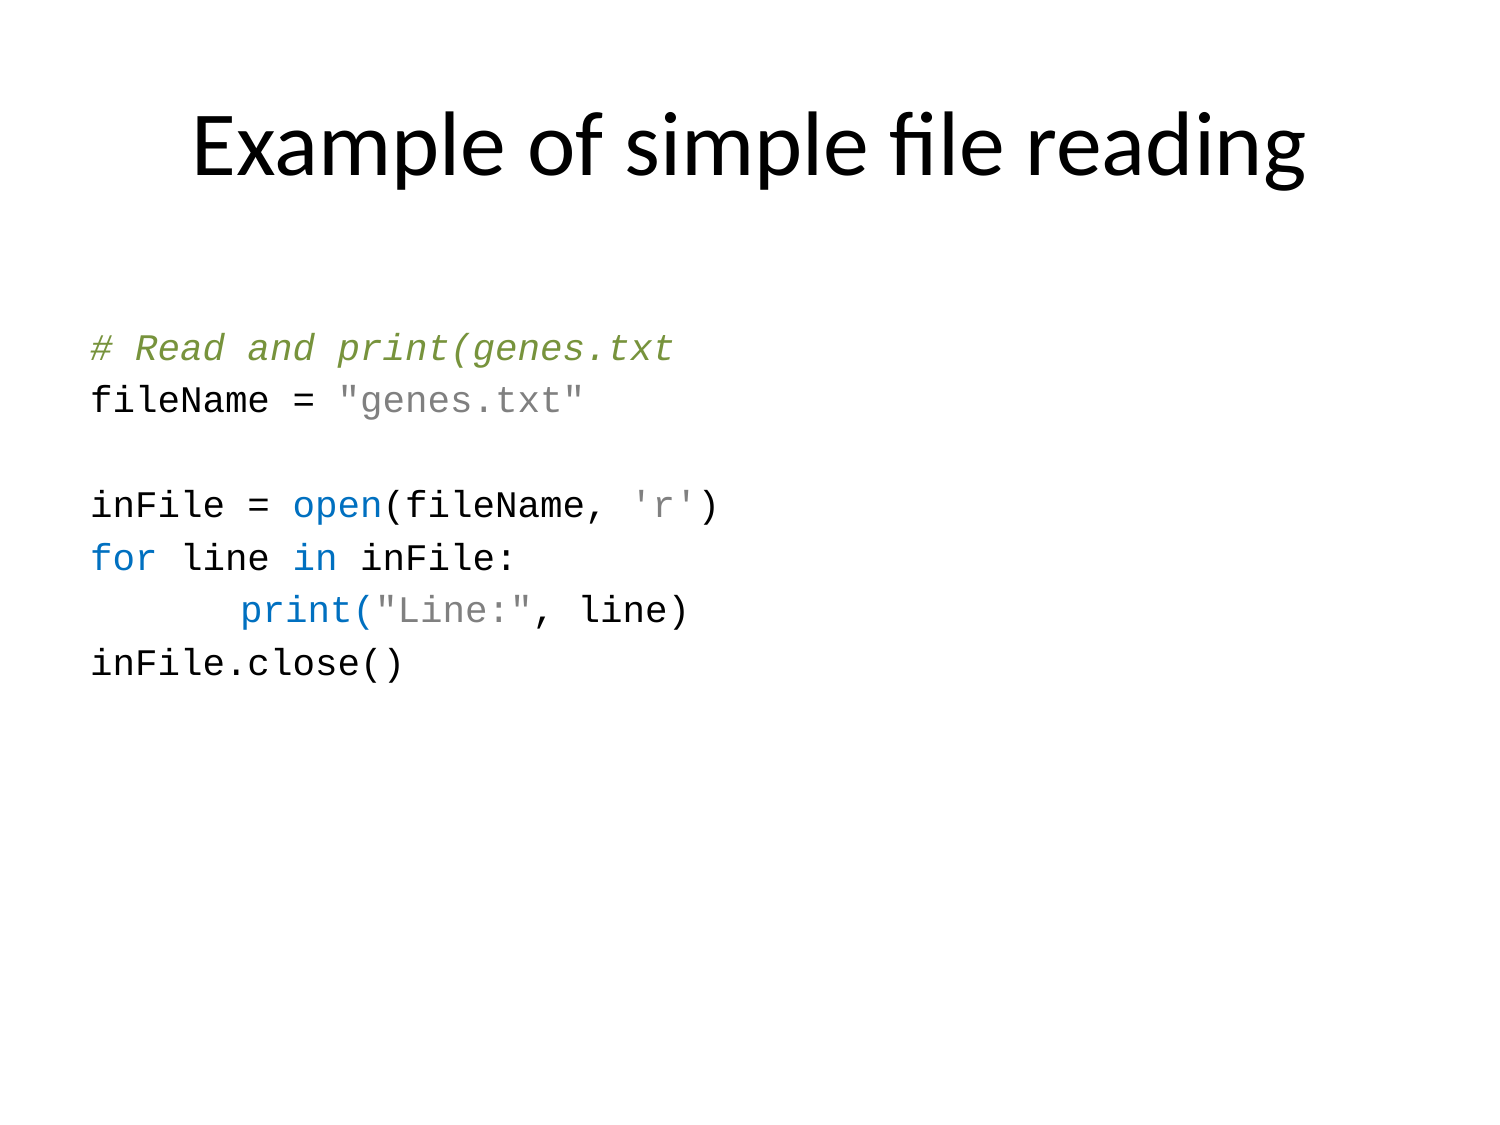

# Example of simple file reading

# Read and print(genes.txt
fileName = "genes.txt"

inFile = open(fileName, 'r')
for line in inFile:
	print("Line:", line)
inFile.close()